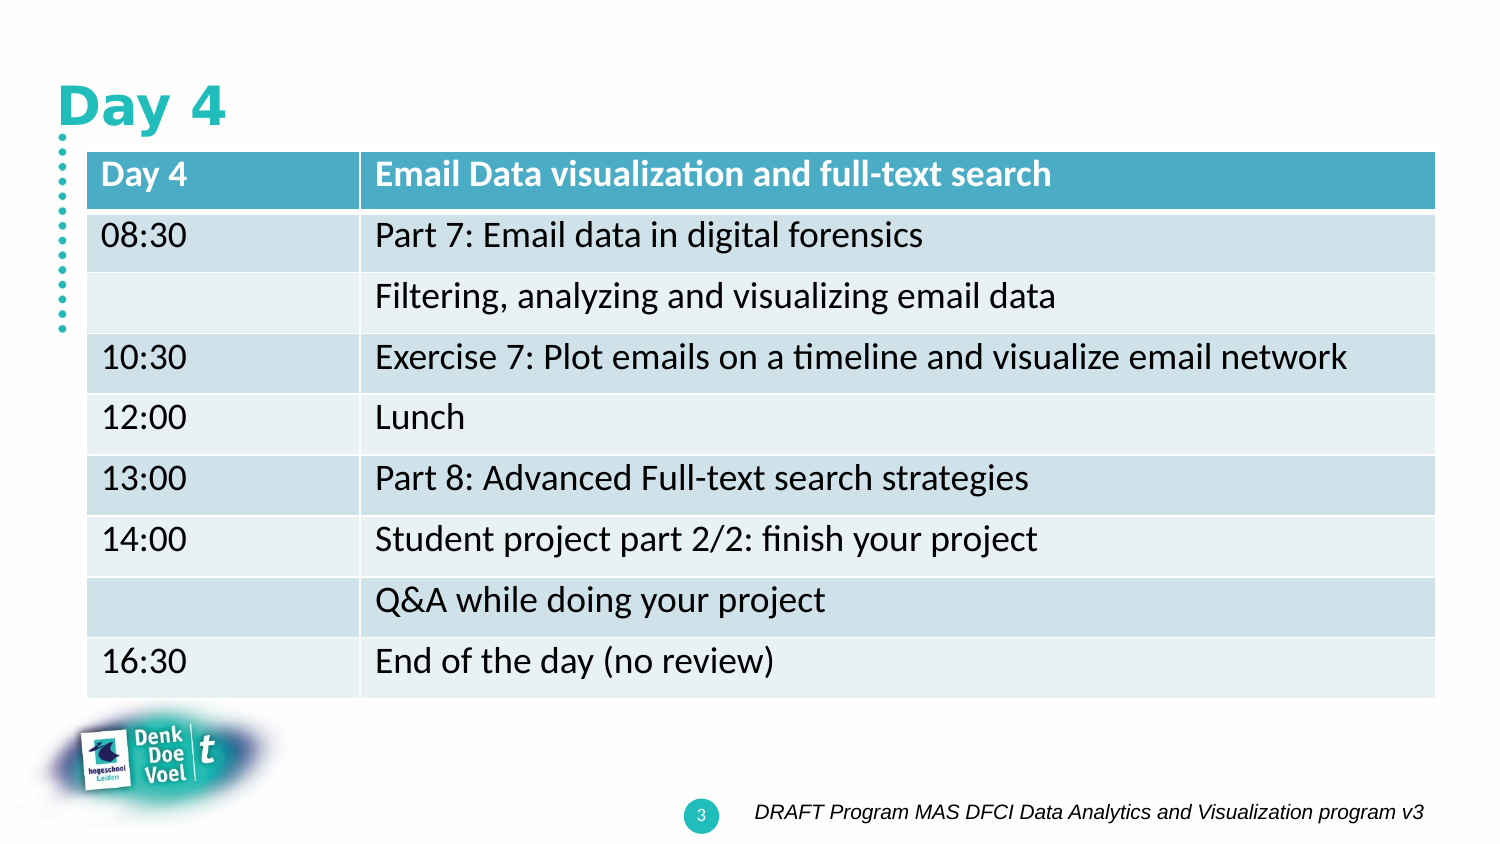

# Day 4
| Day 4 | Email Data visualization and full-text search |
| --- | --- |
| 08:30 | Part 7: Email data in digital forensics |
|  | Filtering, analyzing and visualizing email data |
| 10:30 | Exercise 7: Plot emails on a timeline and visualize email network |
| 12:00 | Lunch |
| 13:00 | Part 8: Advanced Full-text search strategies |
| 14:00 | Student project part 2/2: finish your project |
|  | Q&A while doing your project |
| 16:30 | End of the day (no review) |
DRAFT Program MAS DFCI Data Analytics and Visualization program v3